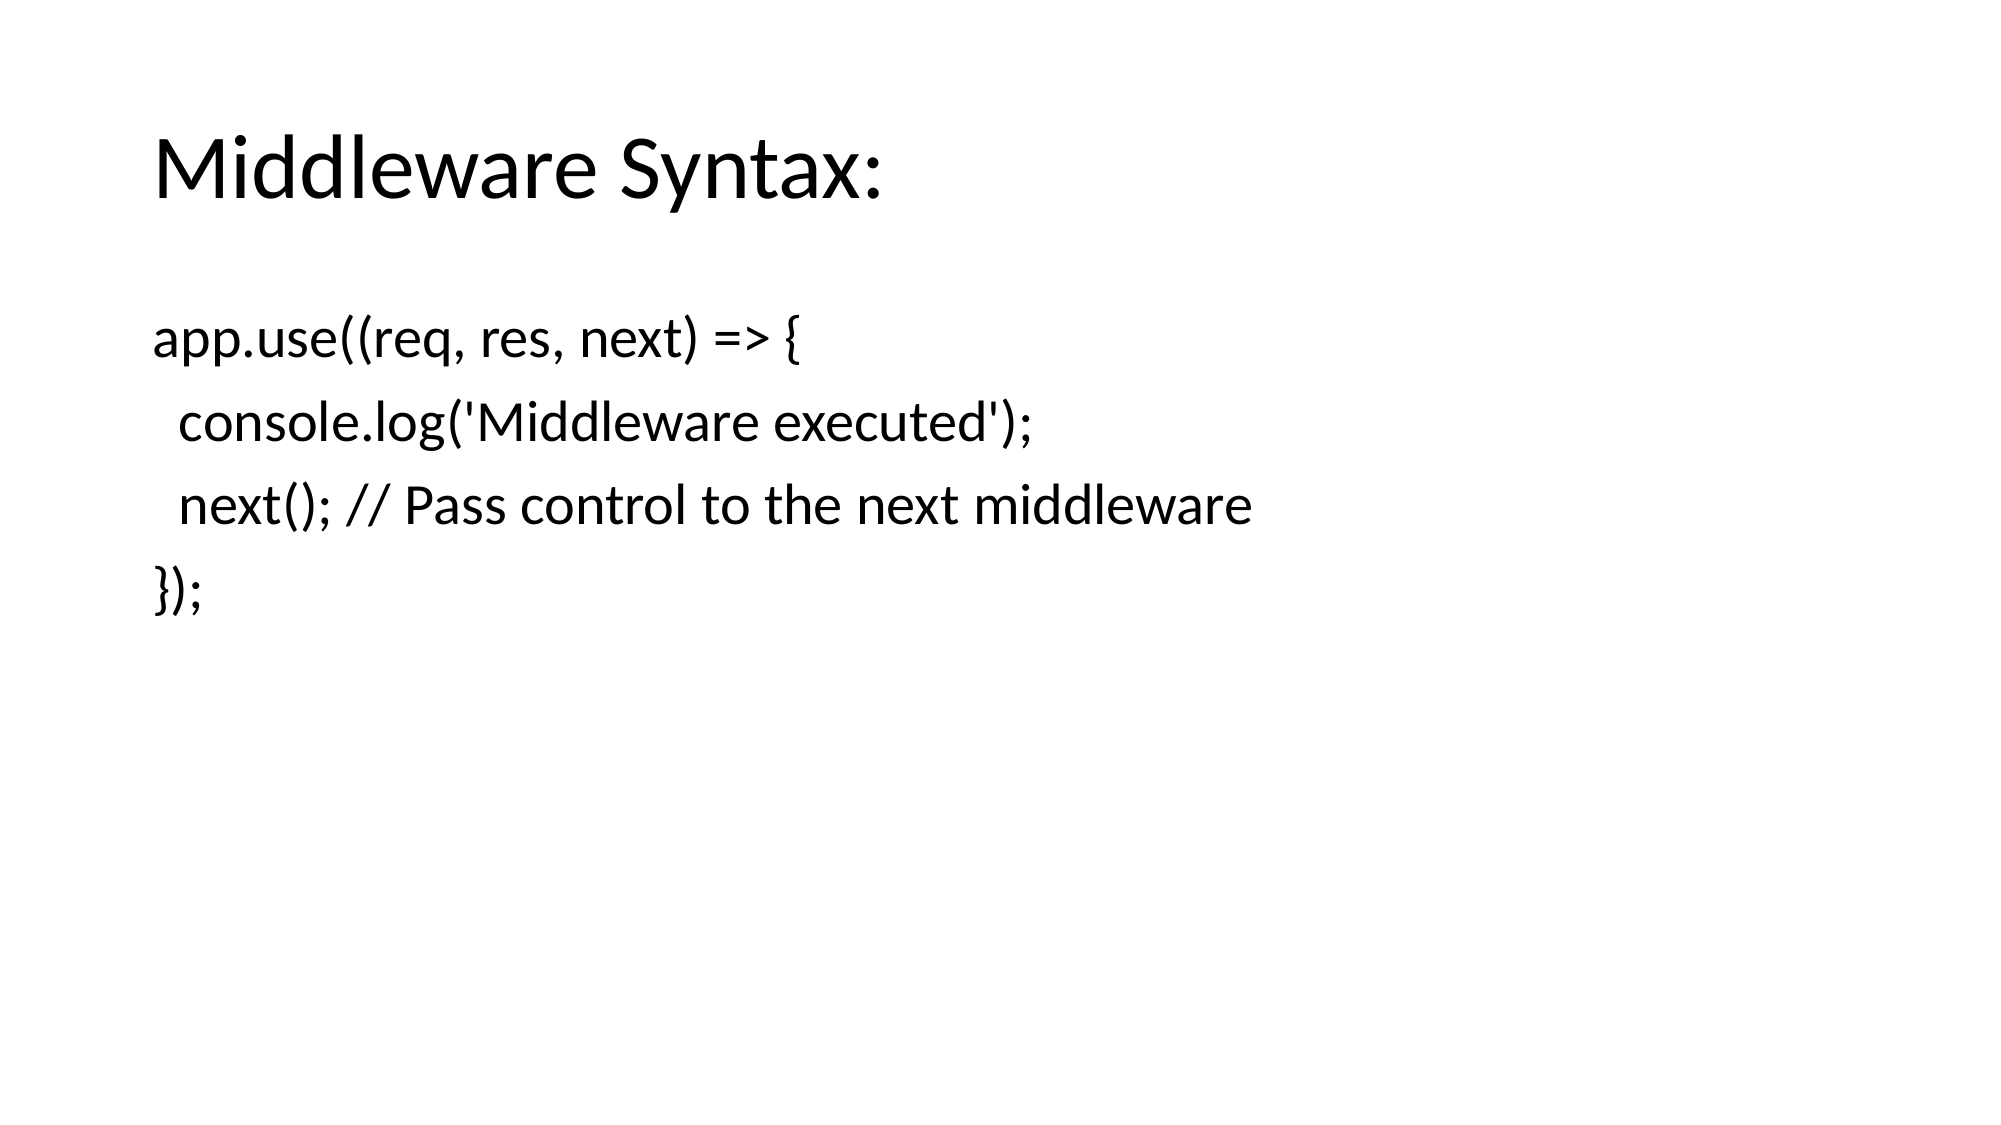

# Middleware Syntax:
app.use((req, res, next) => {
  console.log('Middleware executed');
  next(); // Pass control to the next middleware
});